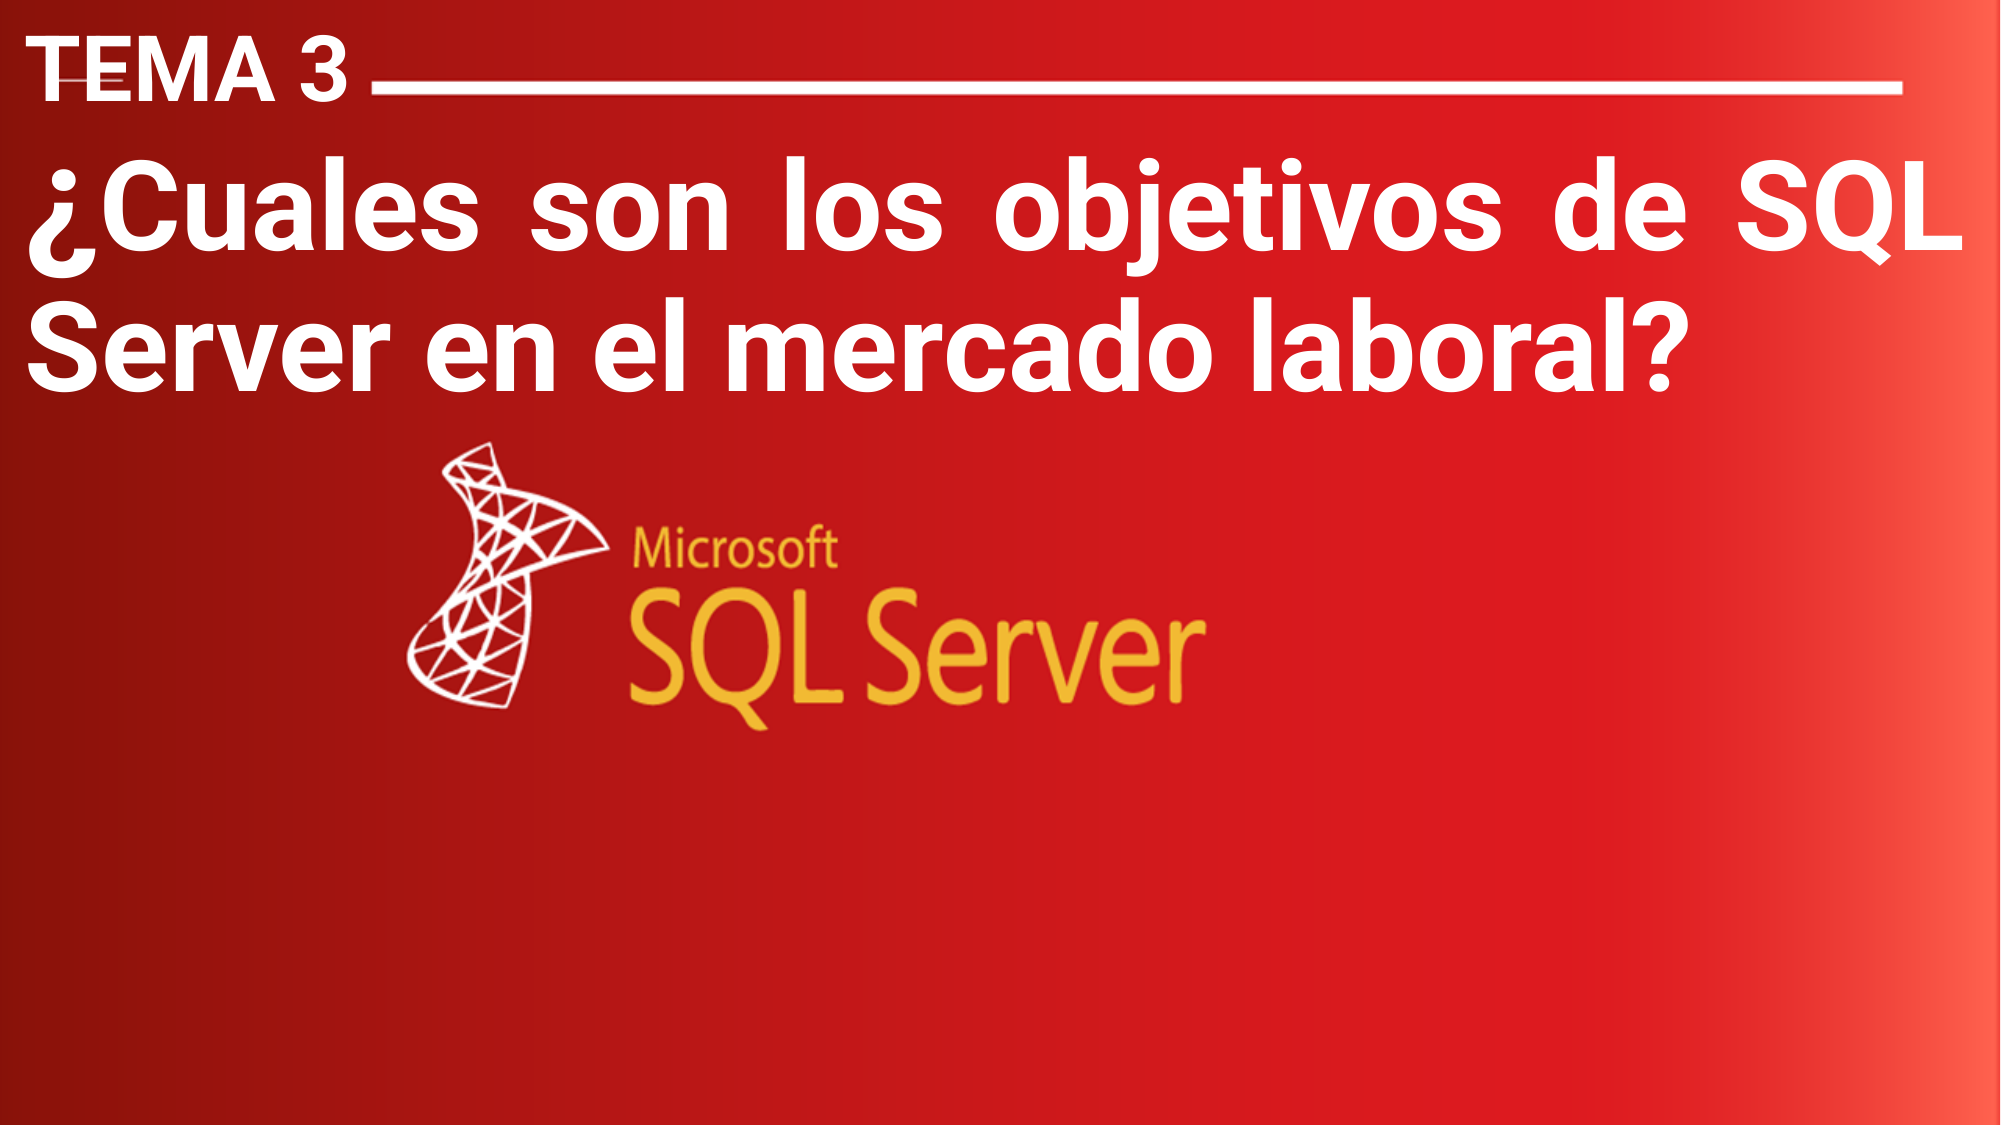

TEMA 3
¿Cuales son los objetivos de SQL Server en el mercado laboral?